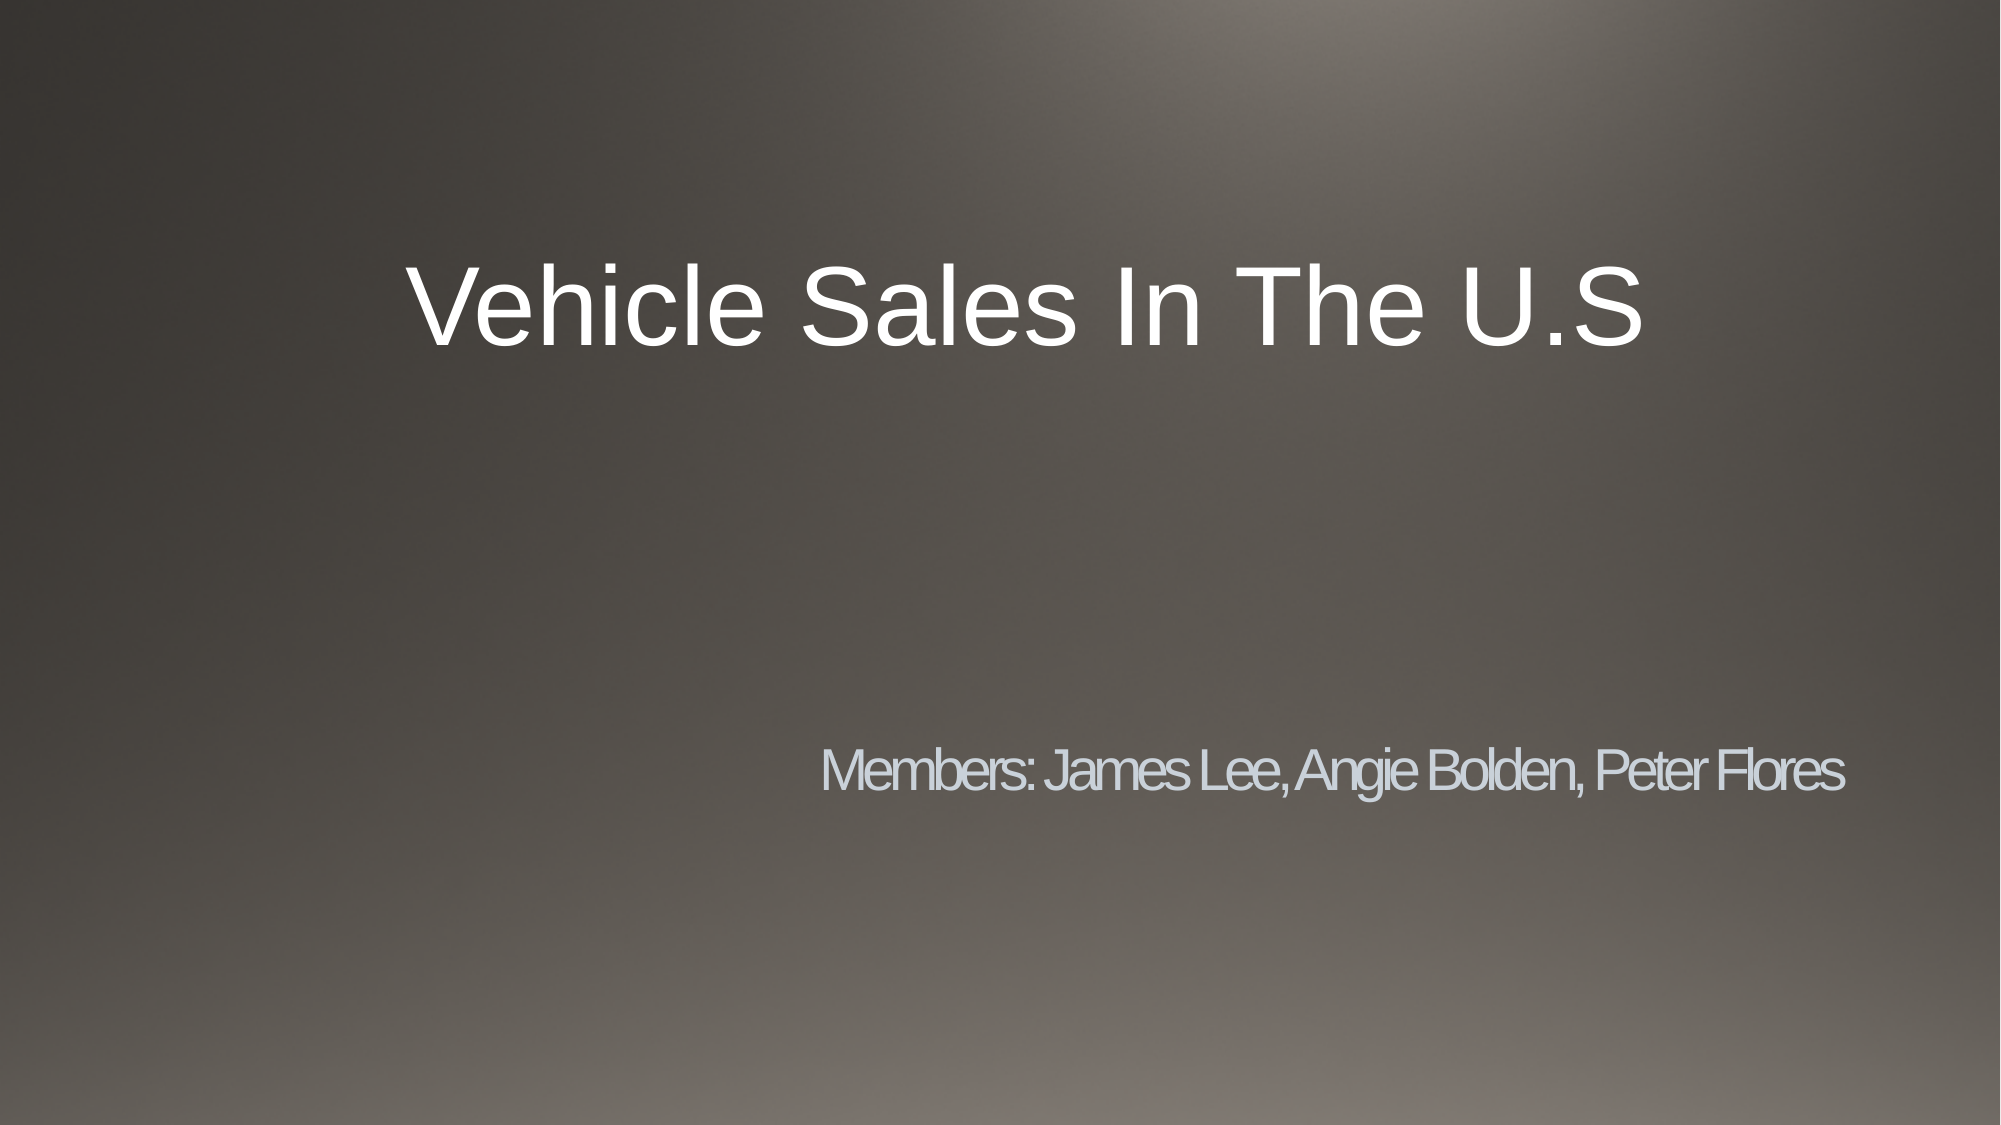

Vehicle Sales In The U.S
# Members: James Lee, Angie Bolden, Peter Flores